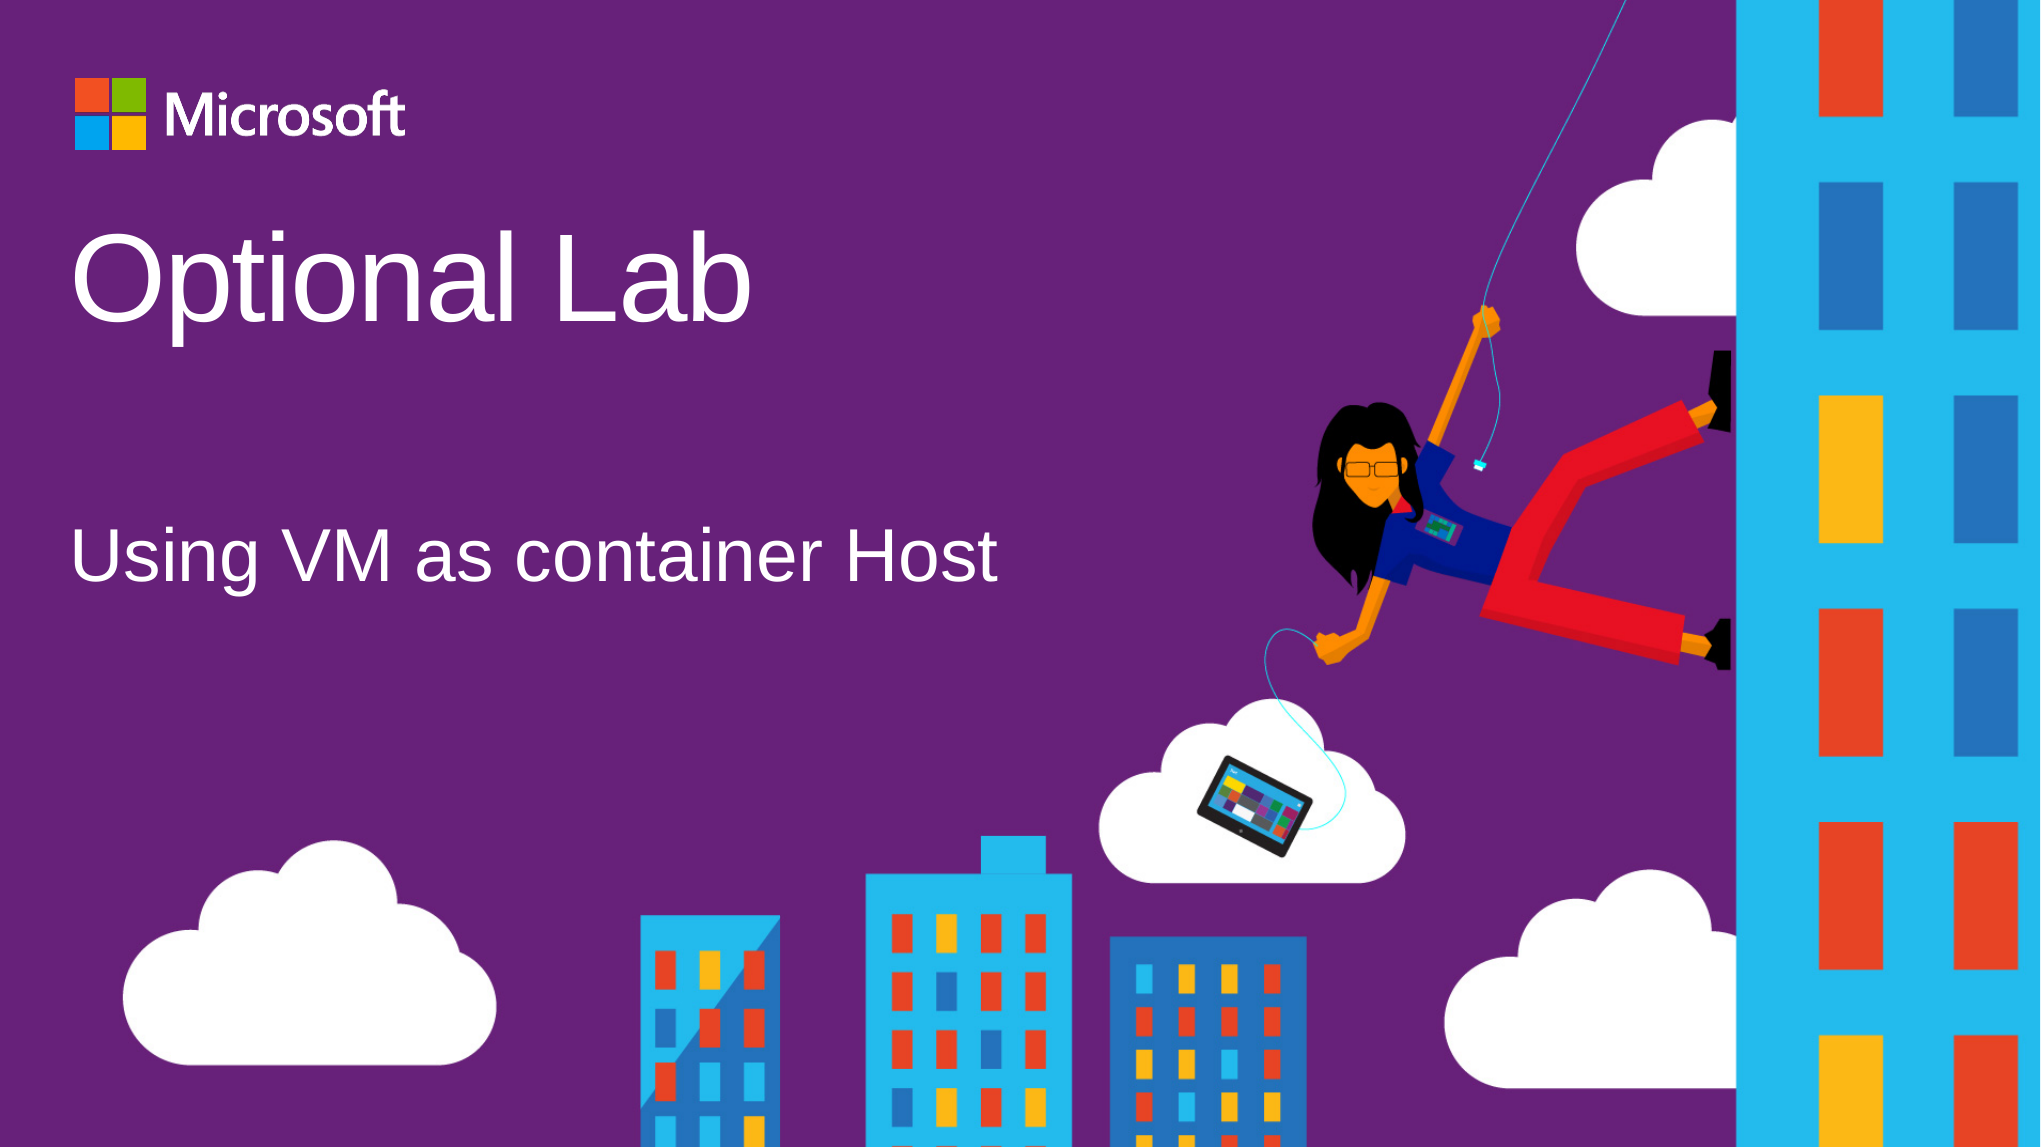

# Optional Lab
Using VM as container Host